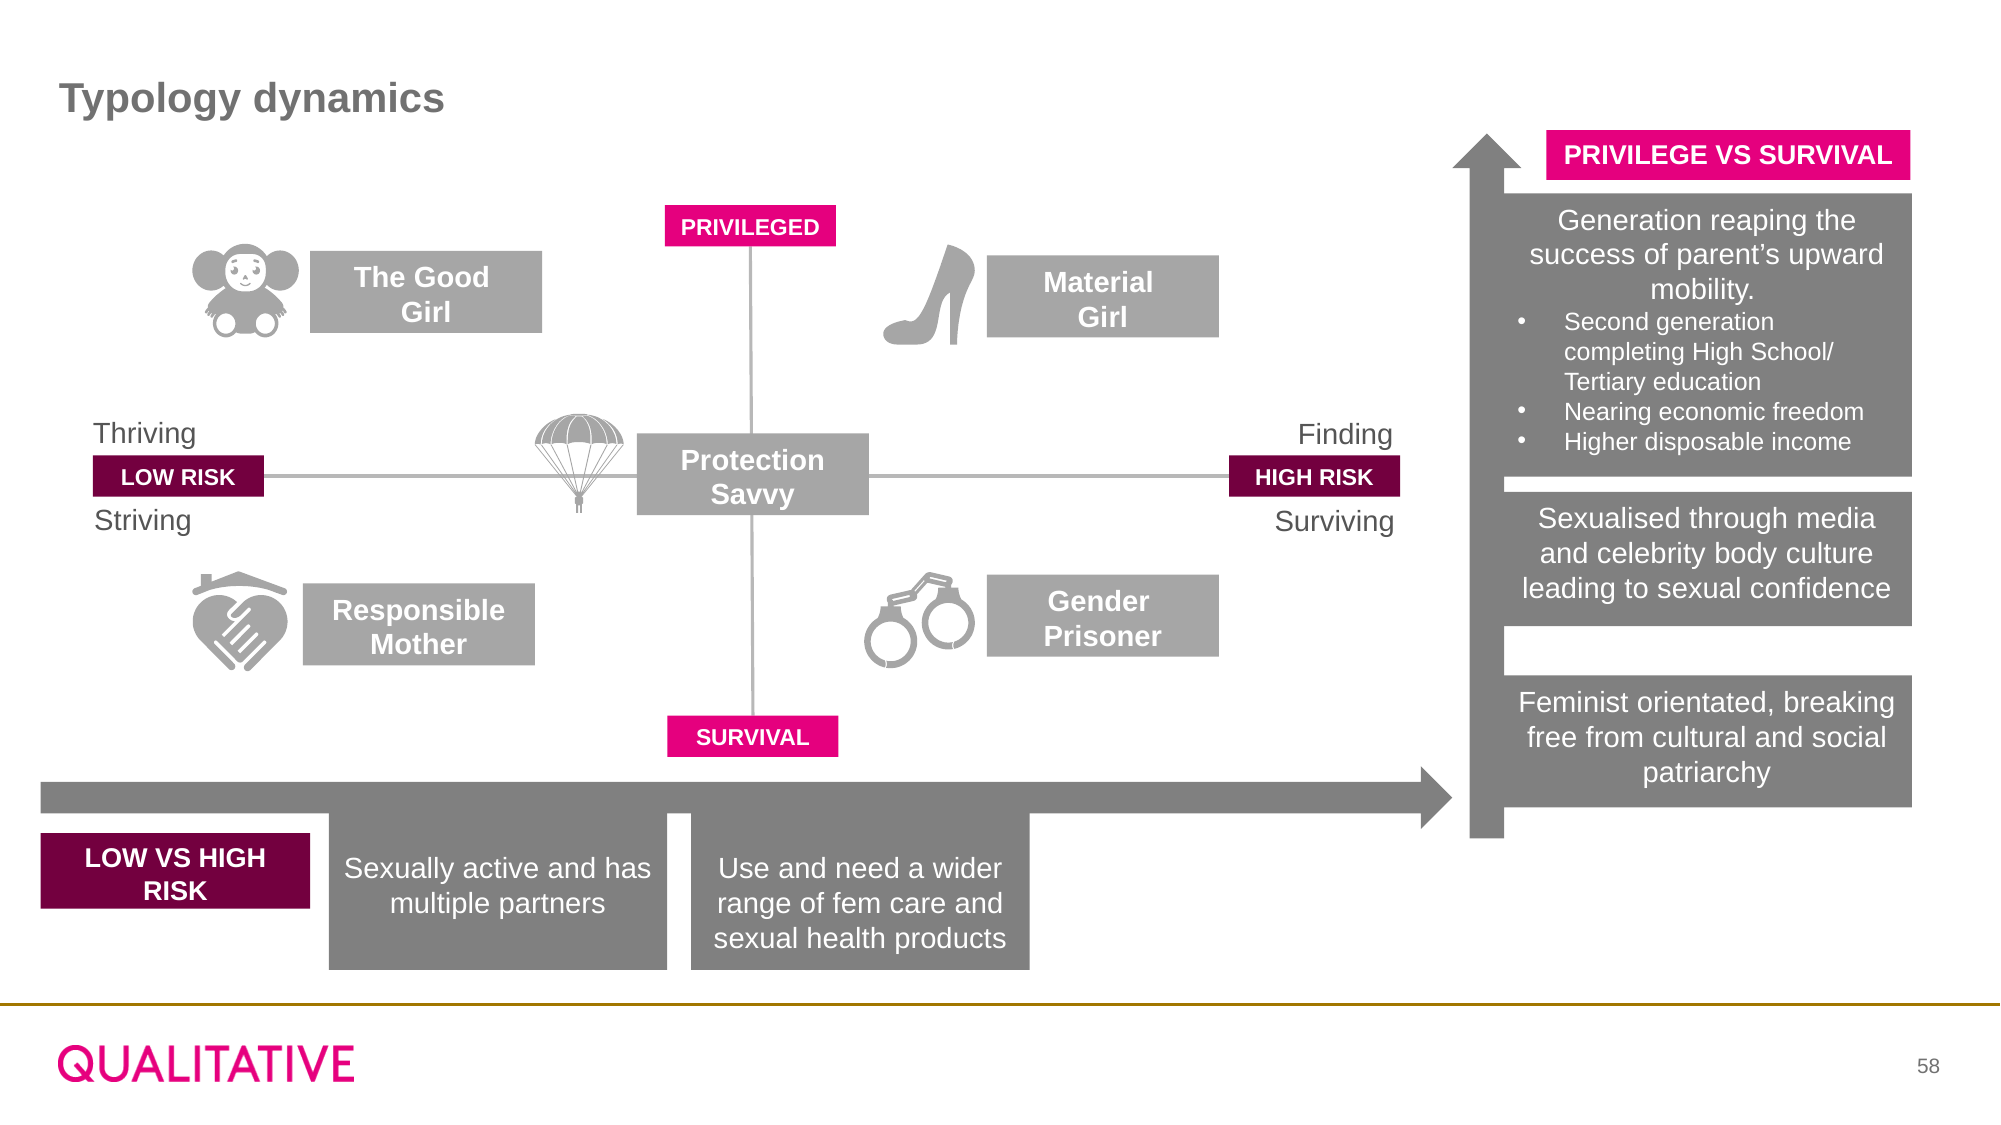

# Typology dynamics
PRIVILEGE VS SURVIVAL

Generation reaping the success of parent’s upward mobility.
Second generation completing High School/ Tertiary education
Nearing economic freedom
Higher disposable income
PRIVILEGED

The Good
Girl

Material
Girl

Protection
Savvy
LOW RISK
HIGH RISK

Responsible Mother
SURVIVAL
Thriving
Finding
Sexualised through media and celebrity body culture leading to sexual confidence
Striving
Surviving

Gender
Prisoner
Feminist orientated, breaking free from cultural and social patriarchy

Sexually active and has multiple partners

Use and need a wider range of fem care and sexual health products
LOW VS HIGH RISK

58